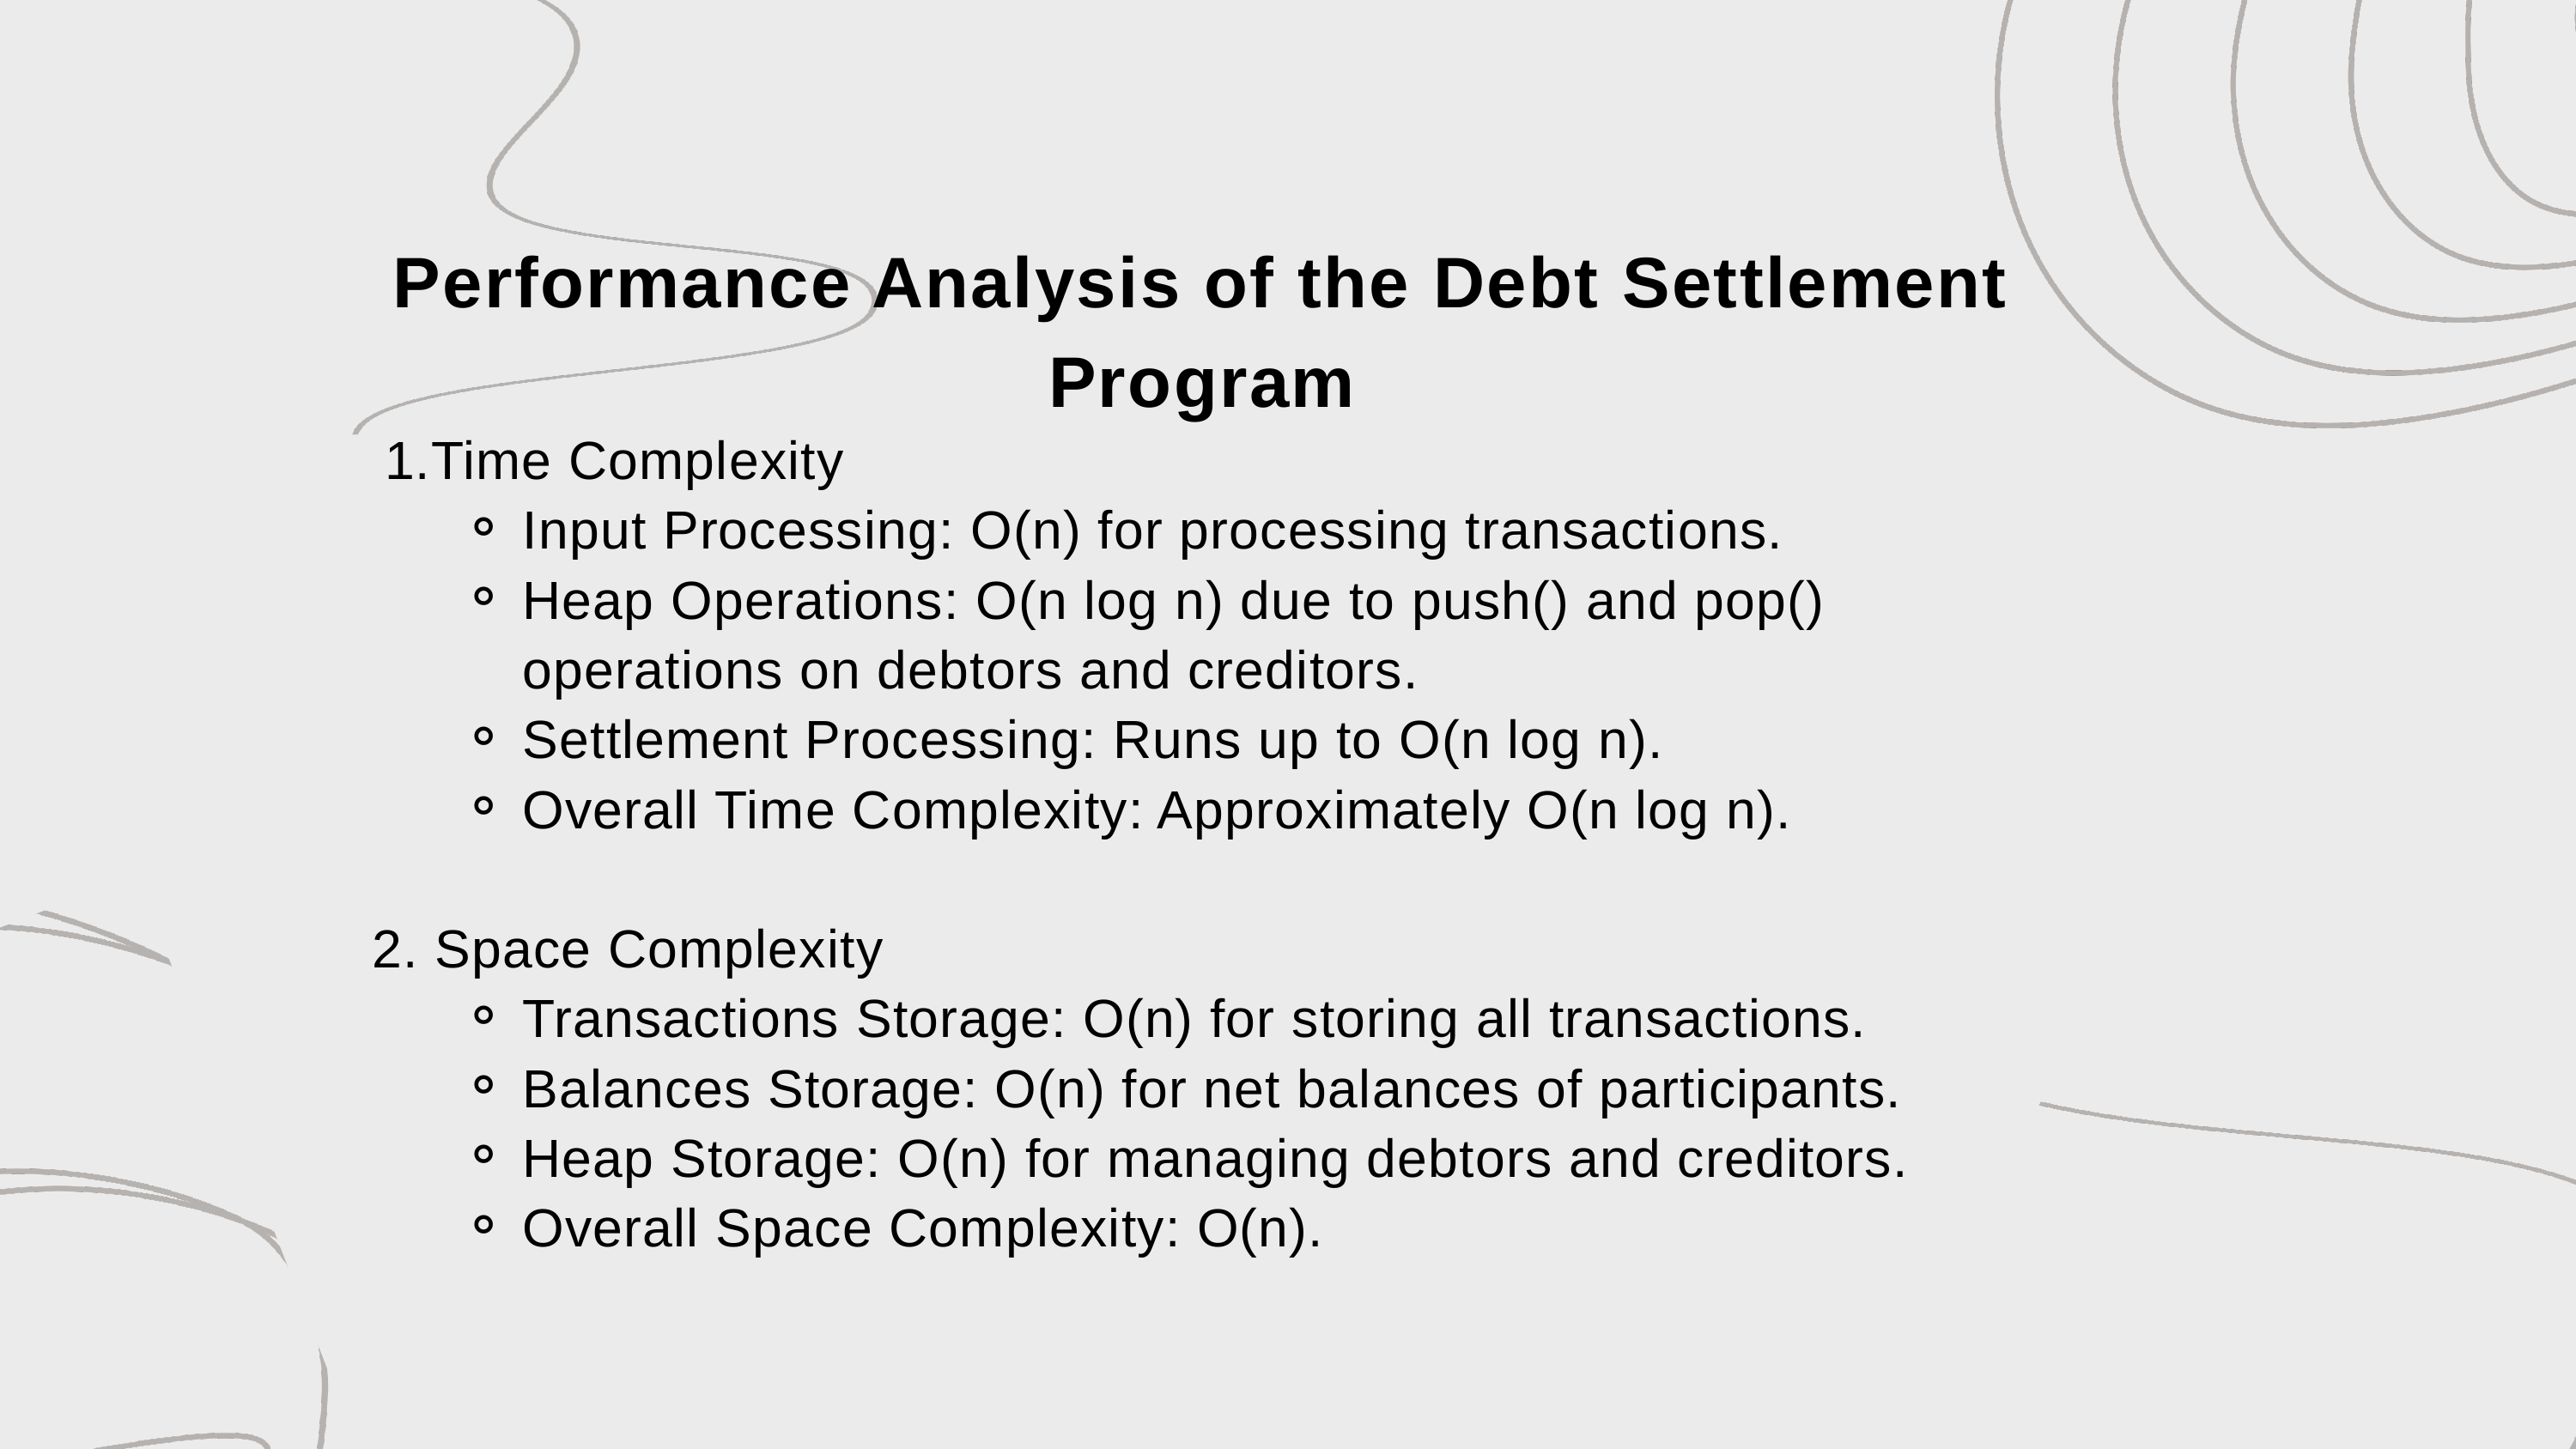

Performance Analysis of the Debt Settlement Program

Time Complexity
Input Processing: O(n) for processing transactions.
Heap Operations: O(n log n) due to push() and pop() operations on debtors and creditors.
Settlement Processing: Runs up to O(n log n).
Overall Time Complexity: Approximately O(n log n).

  2. Space Complexity
Transactions Storage: O(n) for storing all transactions.
Balances Storage: O(n) for net balances of participants.
Heap Storage: O(n) for managing debtors and creditors.
Overall Space Complexity: O(n).